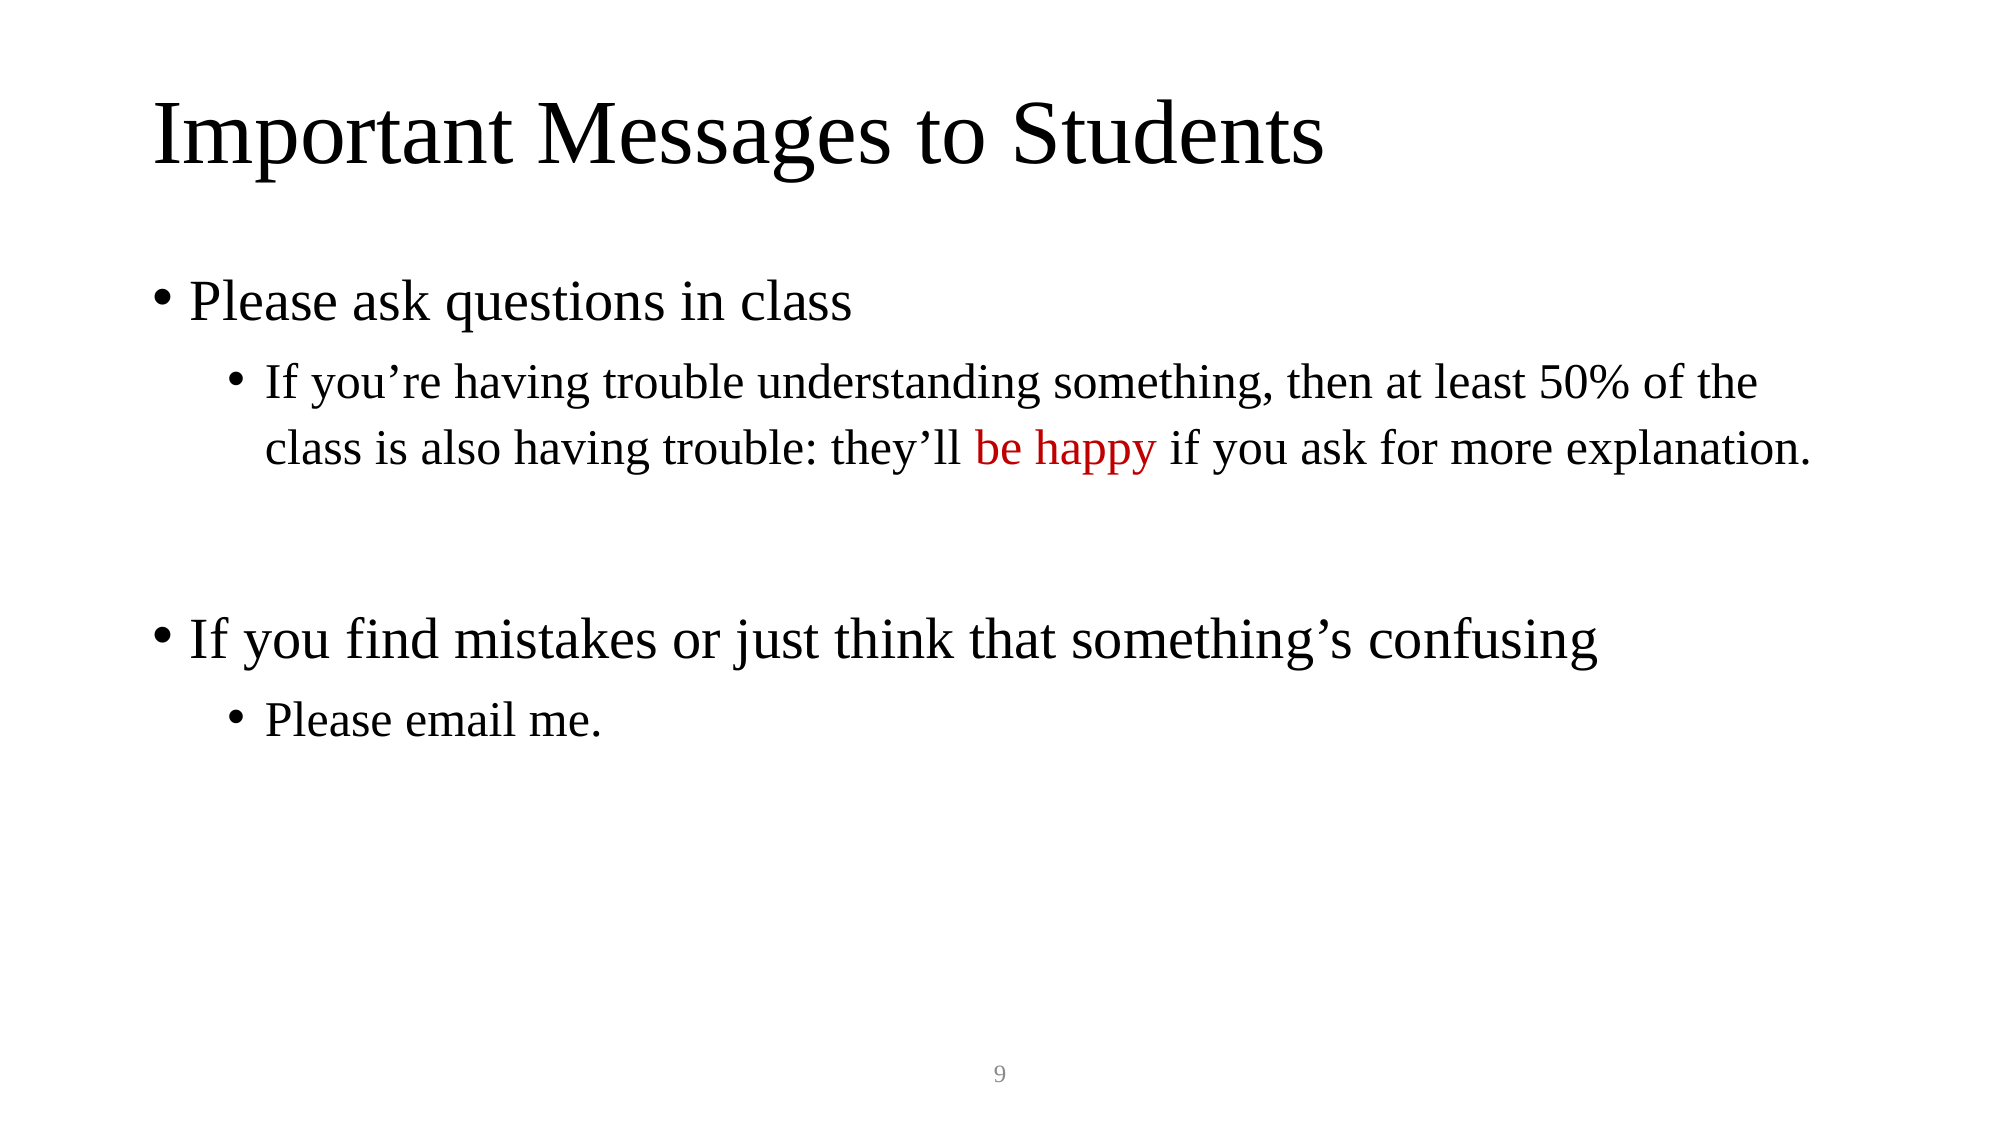

# Important Messages to Students
Please ask questions in class
If you’re having trouble understanding something, then at least 50% of the class is also having trouble: they’ll be happy if you ask for more explanation.

If you find mistakes or just think that something’s confusing
Please email me.
9